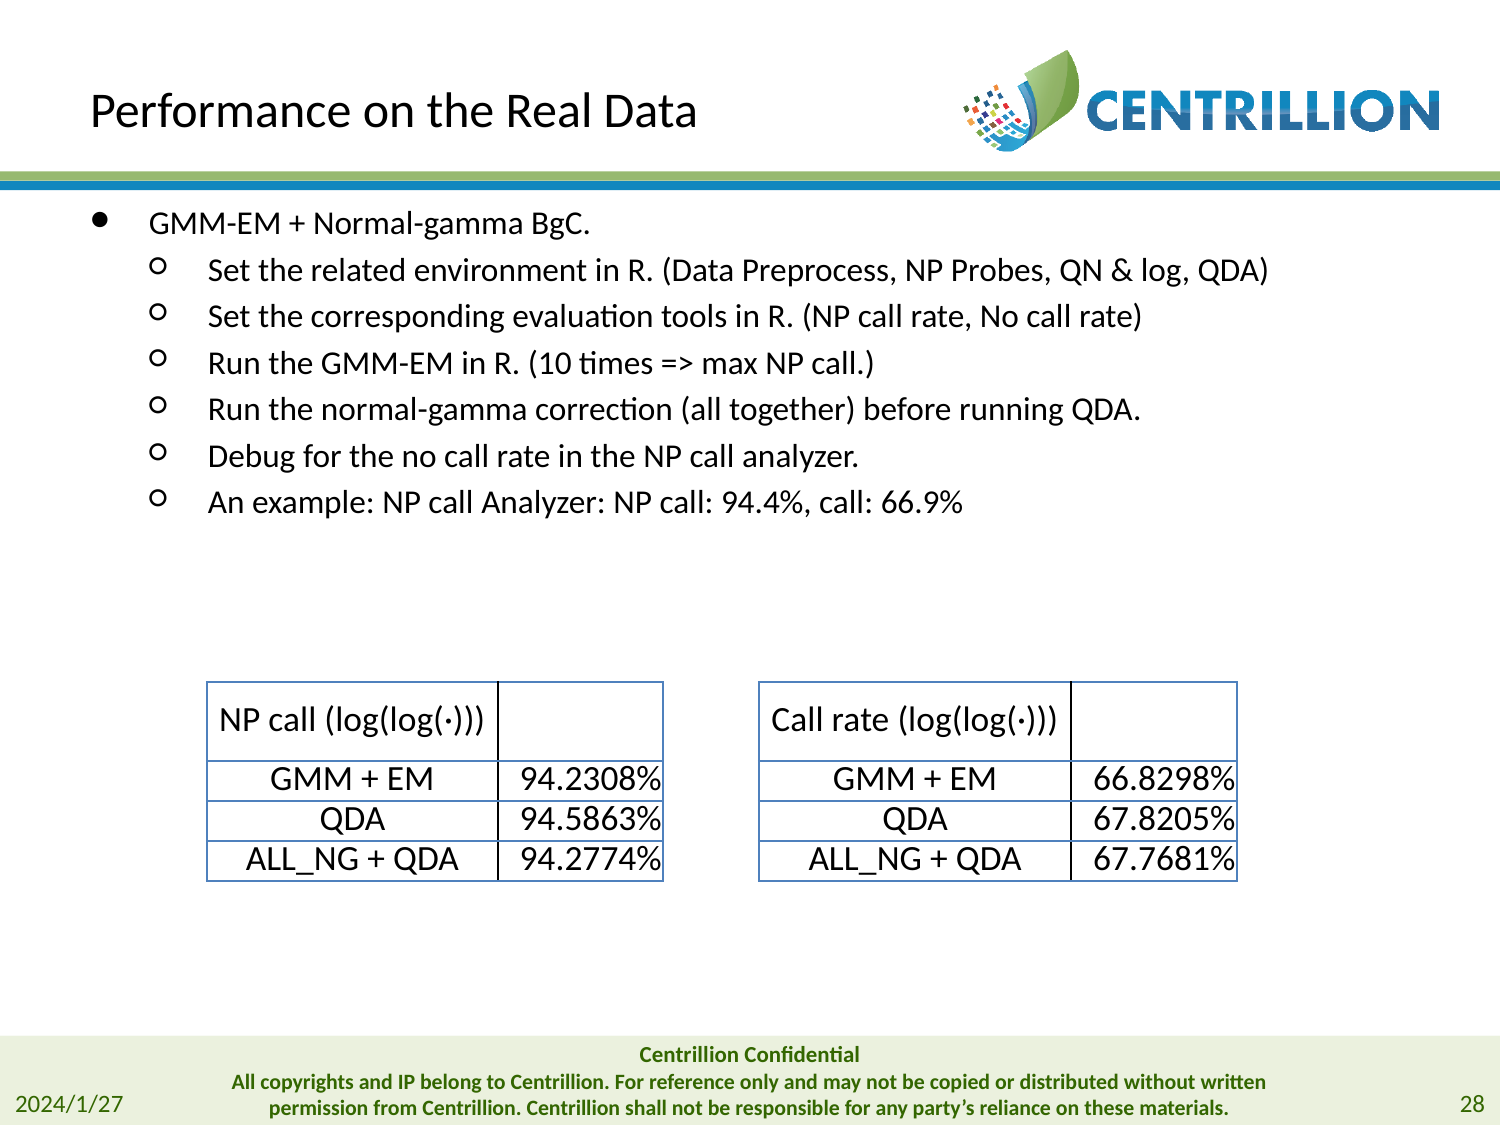

# Performance on the Real Data
GMM-EM + Normal-gamma BgC.
Set the related environment in R. (Data Preprocess, NP Probes, QN & log, QDA)
Set the corresponding evaluation tools in R. (NP call rate, No call rate)
Run the GMM-EM in R. (10 times => max NP call.)
Run the normal-gamma correction (all together) before running QDA.
Debug for the no call rate in the NP call analyzer.
An example: NP call Analyzer: NP call: 94.4%, call: 66.9%

| NP call (log(log(·))) |  |
| --- | --- |
| GMM + EM | 94.2308% |
| QDA | 94.5863% |
| ALL\_NG + QDA | 94.2774% |
| Call rate (log(log(·))) |  |
| --- | --- |
| GMM + EM | 66.8298% |
| QDA | 67.8205% |
| ALL\_NG + QDA | 67.7681% |
Centrillion Confidential
All copyrights and IP belong to Centrillion. For reference only and may not be copied or distributed without written permission from Centrillion. Centrillion shall not be responsible for any party’s reliance on these materials.
2024/1/27
28